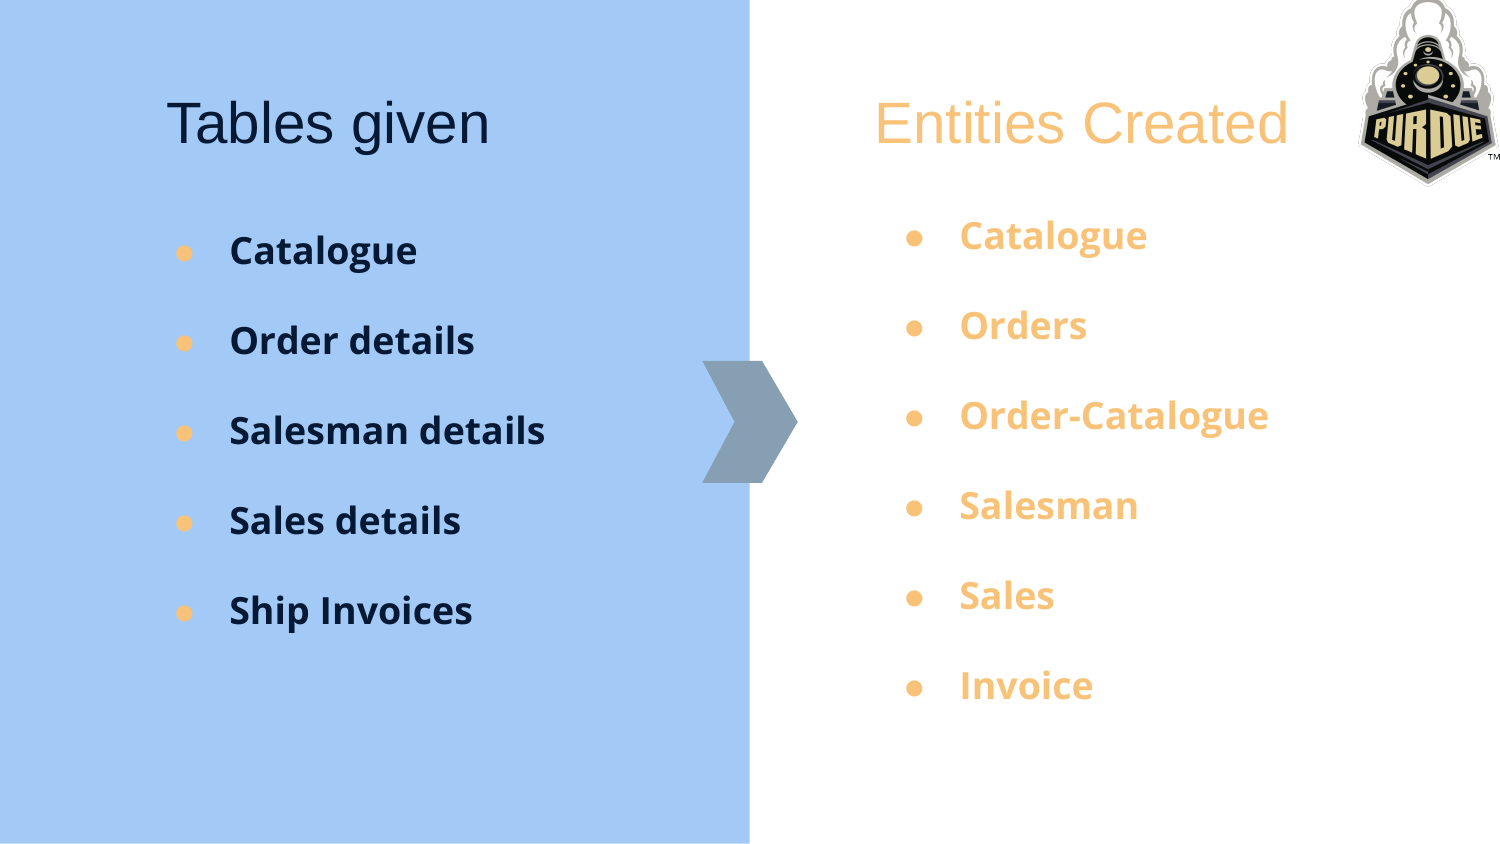

# Tables given
Entities Created
Catalogue

Orders

Order-Catalogue

Salesman

Sales

Invoice
Catalogue

Order details

Salesman details

Sales details

Ship Invoices